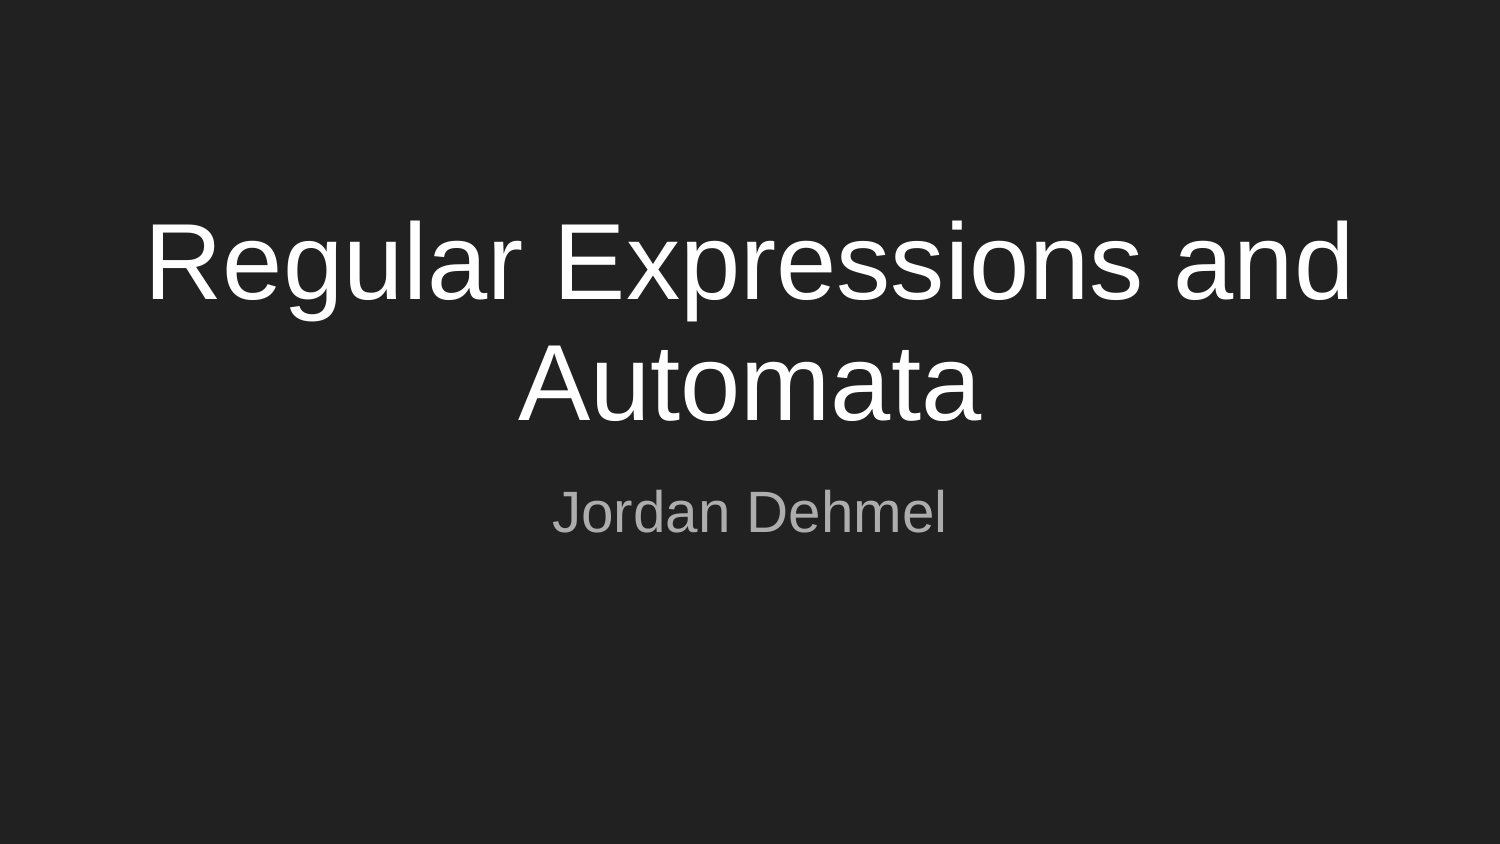

# Regular Expressions and Automata
Jordan Dehmel